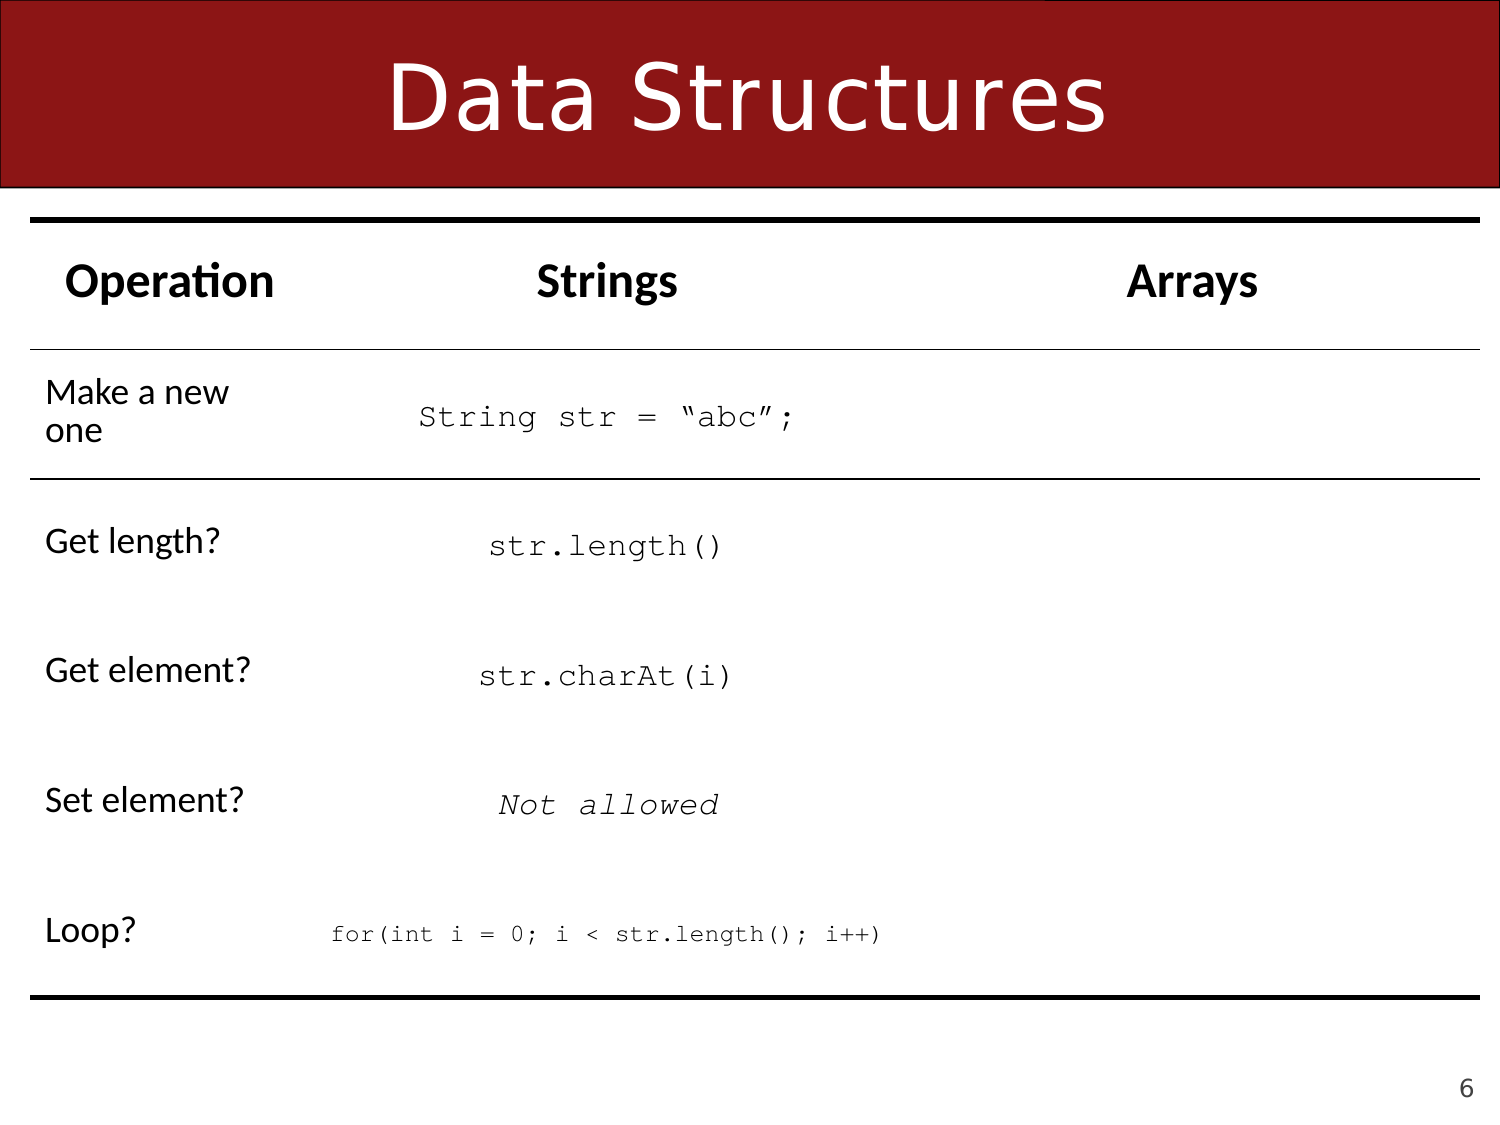

# Data Structures
| Operation | Strings | Arrays |
| --- | --- | --- |
| Make a new one | String str = “abc”; |  |
| Get length? | str.length() |  |
| Get element? | str.charAt(i) |  |
| Set element? | Not allowed |  |
| Loop? | for(int i = 0; i < str.length(); i++) |  |